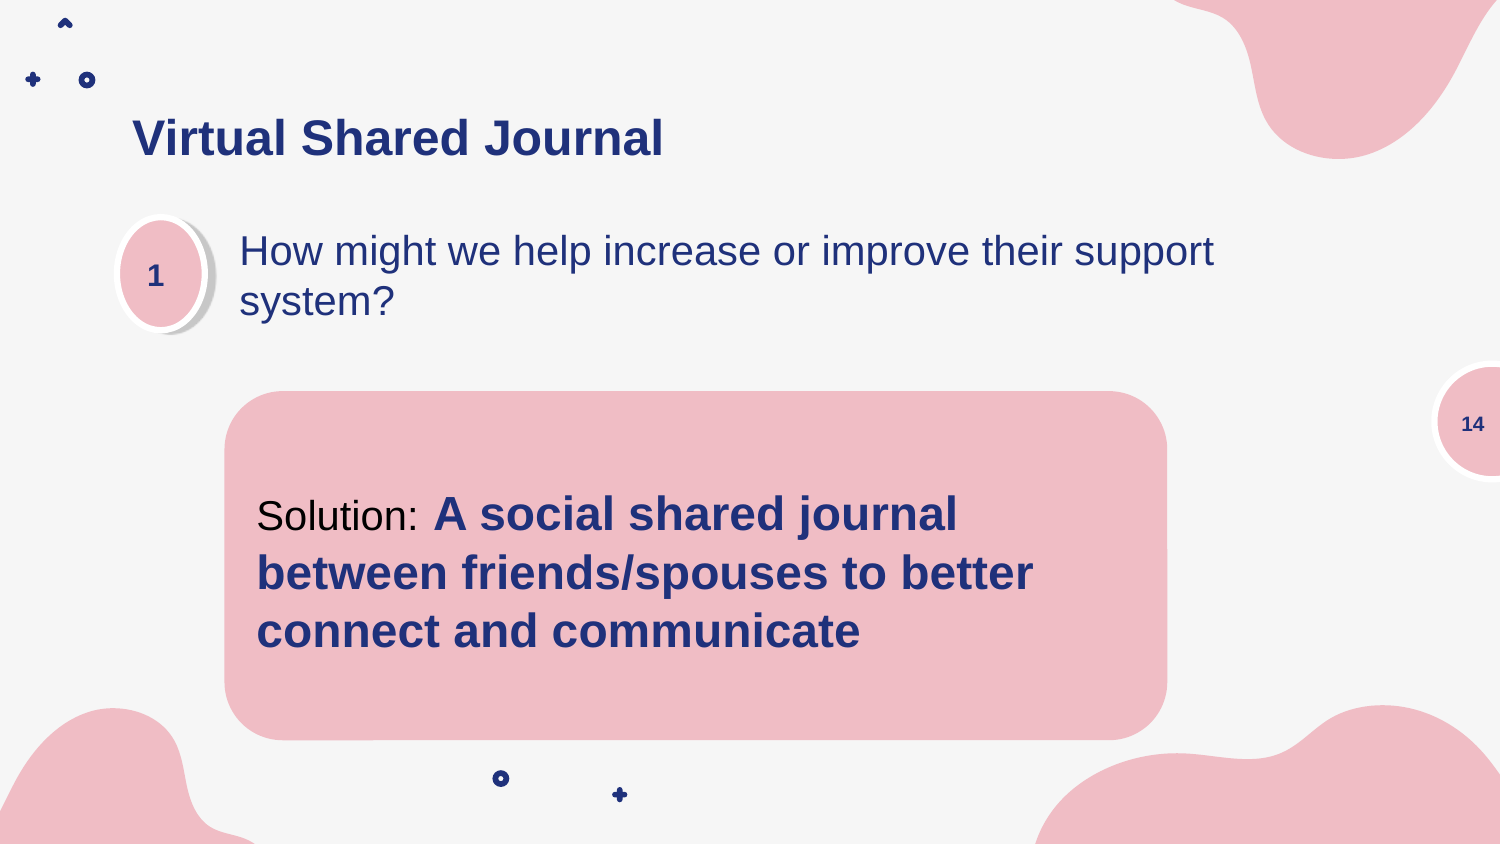

# Virtual Shared Journal

How might we help increase or improve their support system?
1
Solution: A social shared journal between friends/spouses to better connect and communicate
14